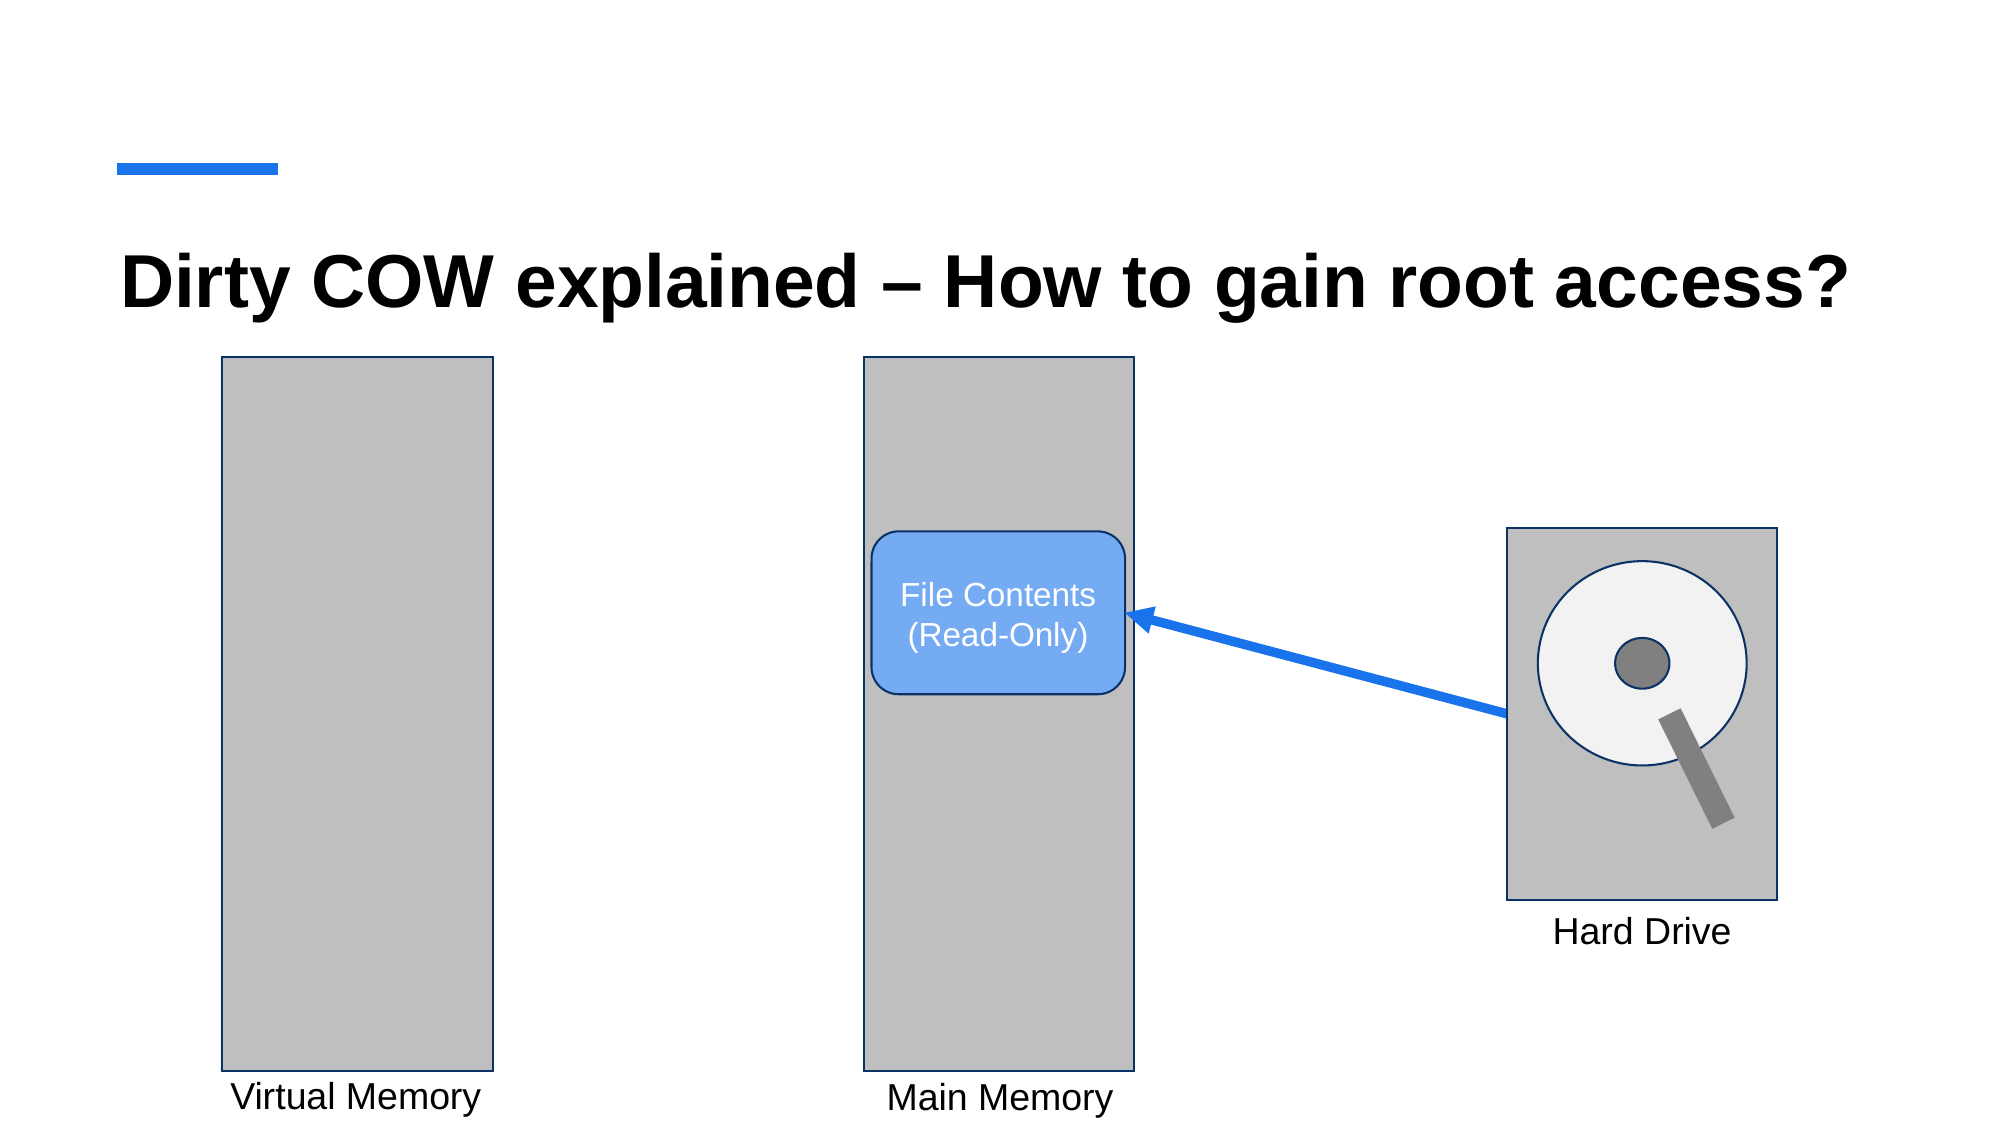

# Dirty COW explained – How to gain root access?

File Contents
(Read-Only)
Hard Drive
Virtual Memory
Main Memory